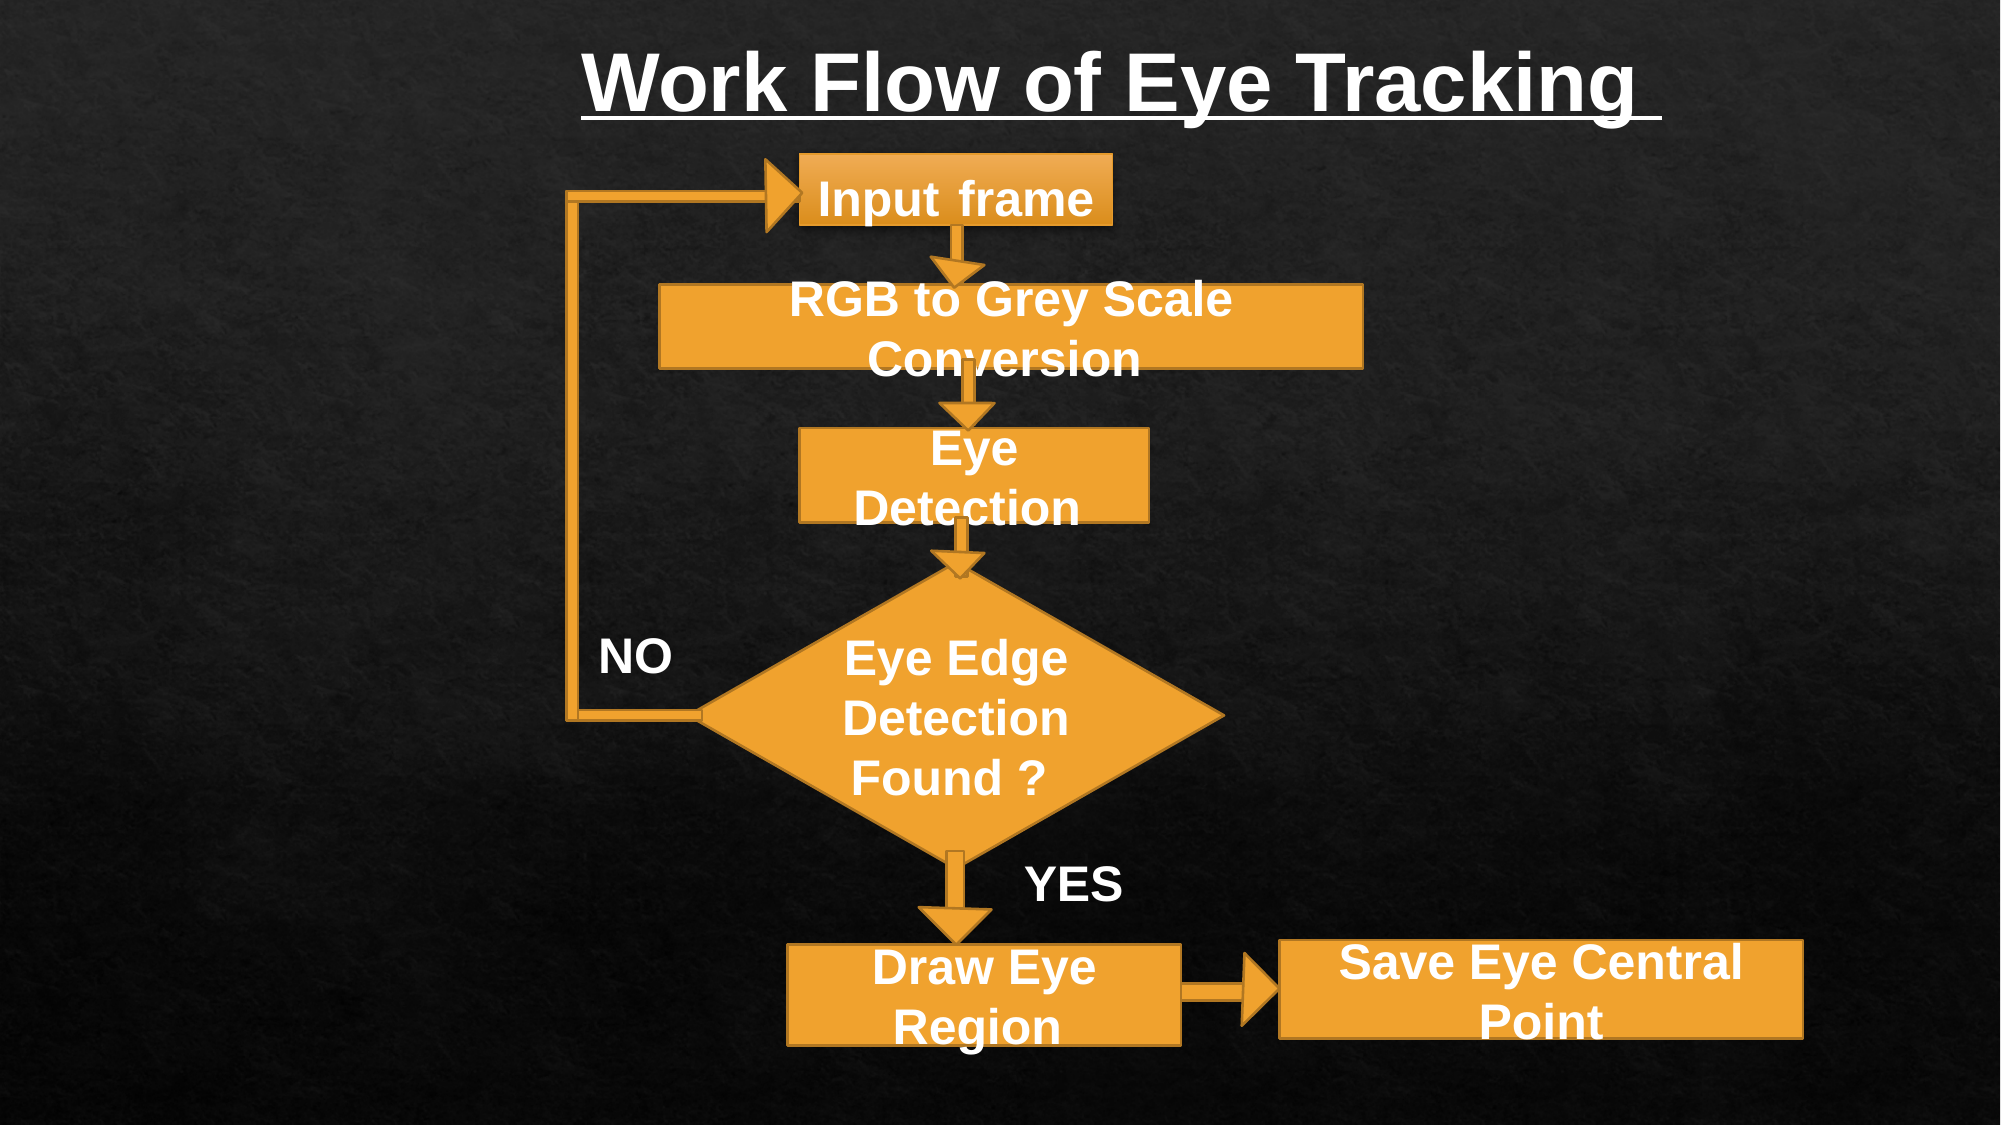

Work Flow of Eye Tracking
Input frame

RGB to Grey Scale Conversion

Eye Detection

Eye Edge Detection
Found ?
NO

YES

Save Eye Central Point
Draw Eye Region